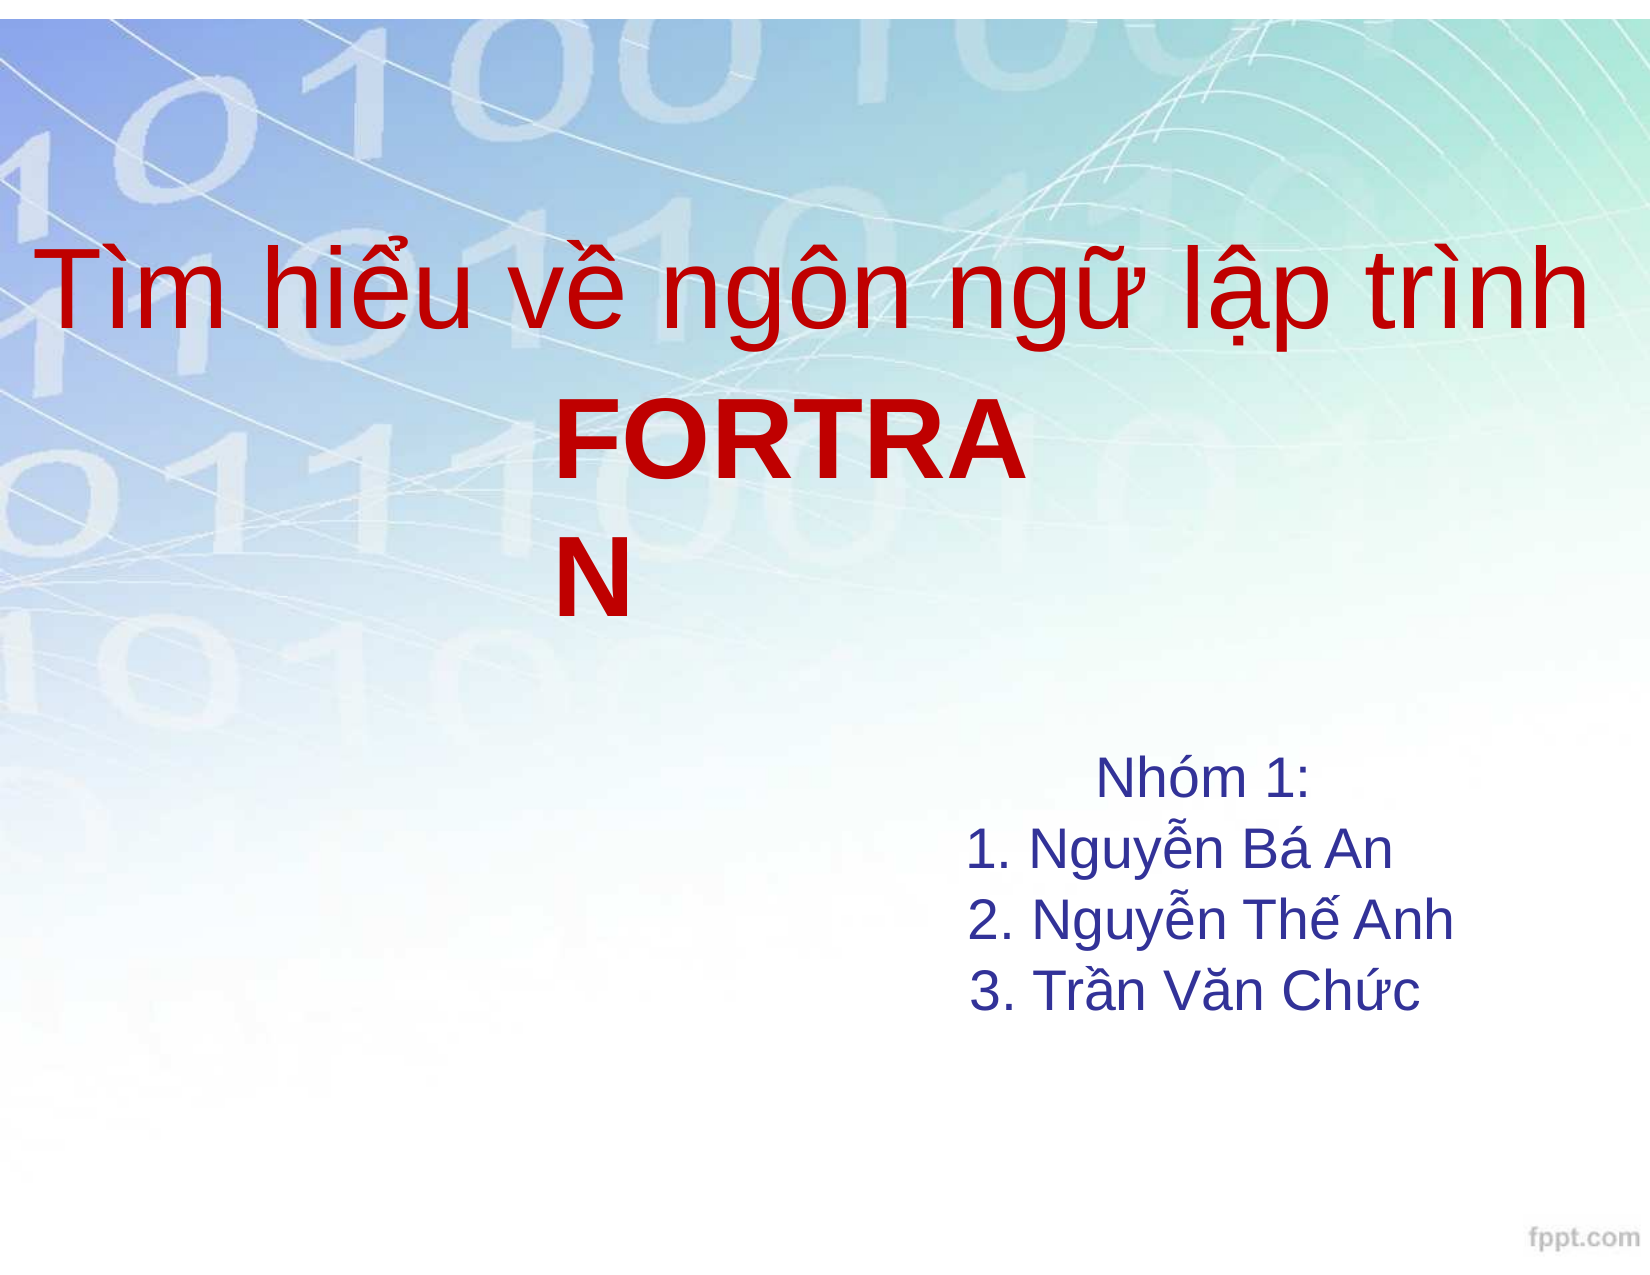

# Tìm hiểu về ngôn ngữ lập trình
FORTRAN
    Nhóm 1:
 1. Nguyễn Bá An
     2. Nguyễn Thế Anh
   3. Trần Văn Chức